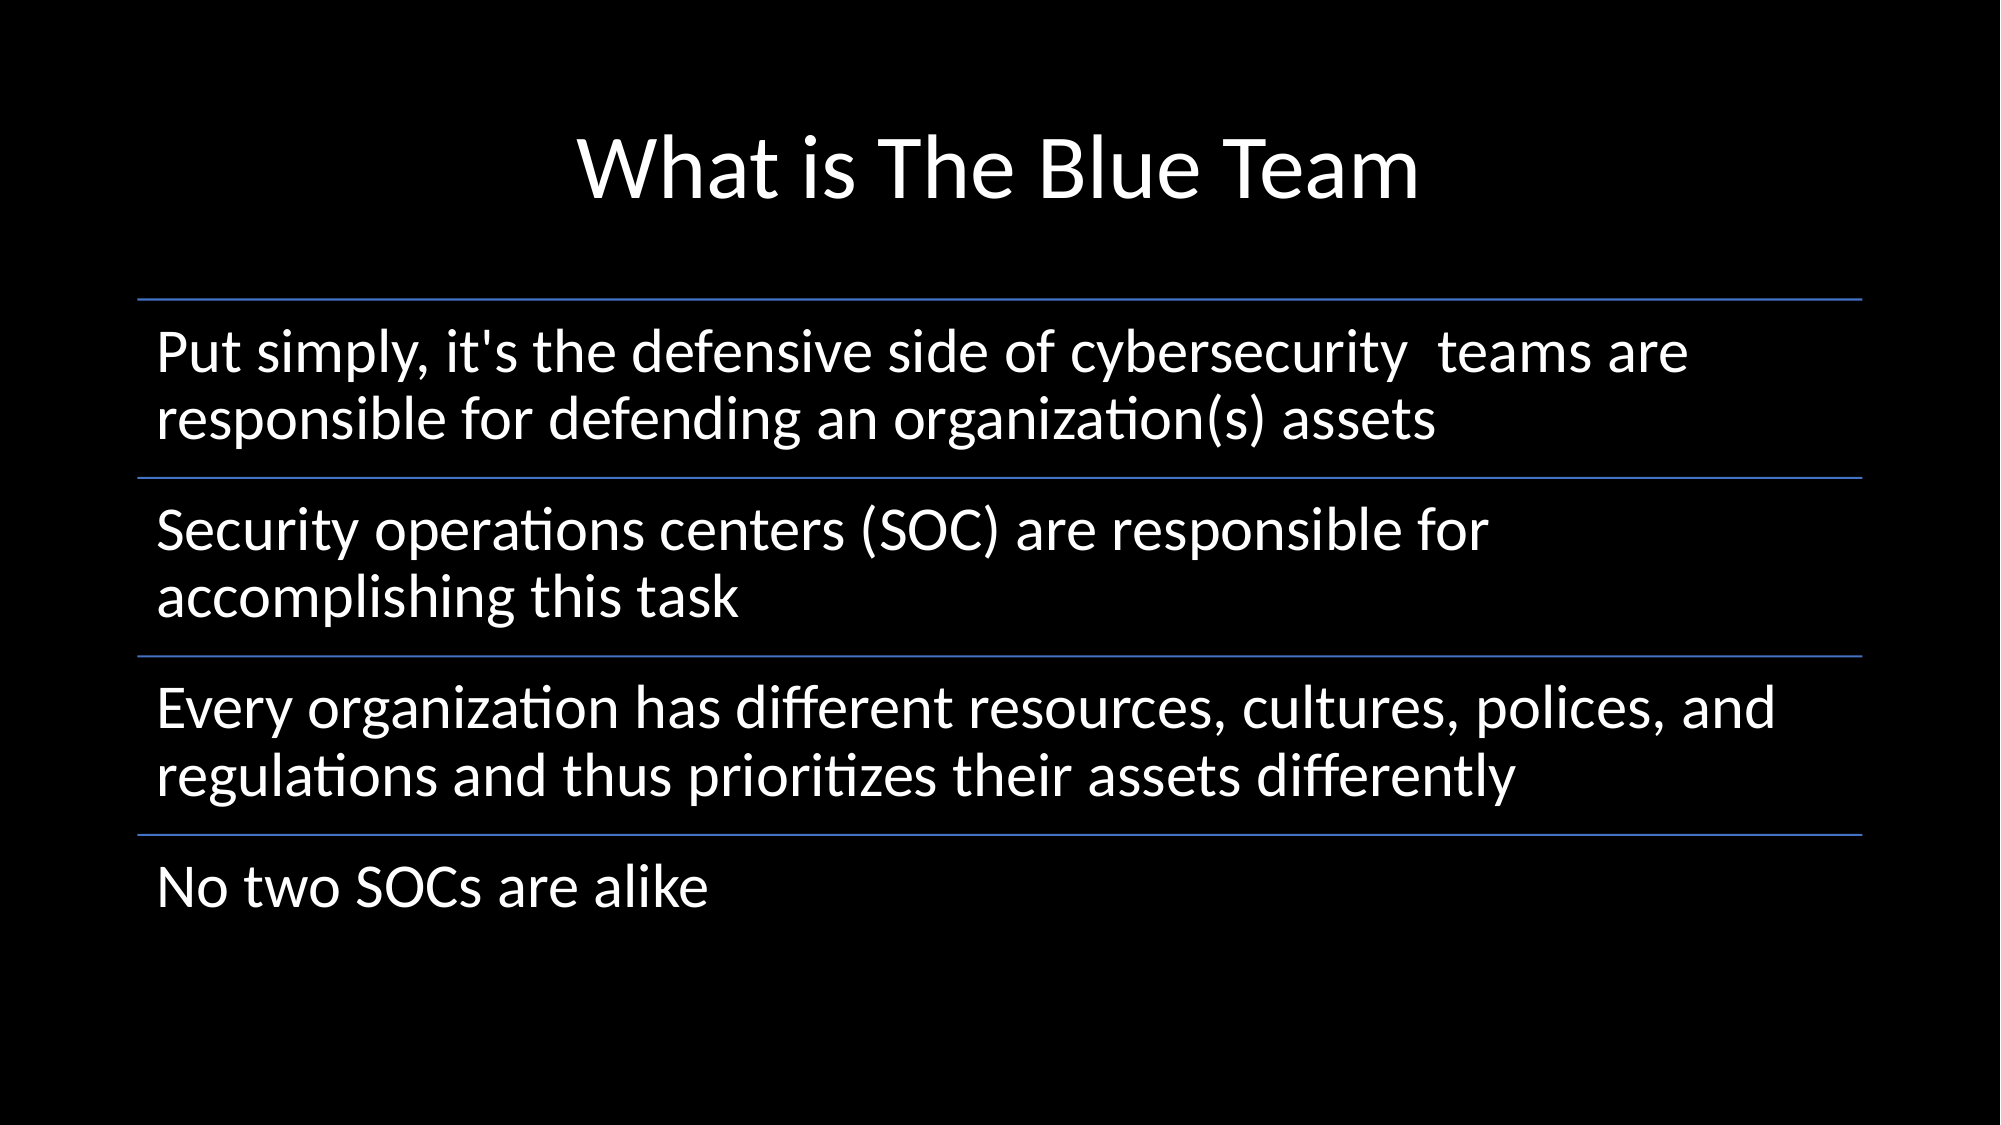

# What is The Blue Team
Put simply, it's the defensive side of cybersecurity  teams are responsible for defending an organization(s) assets
Security operations centers (SOC) are responsible for accomplishing this task
Every organization has different resources, cultures, polices, and  regulations and thus prioritizes their assets differently
No two SOCs are alike